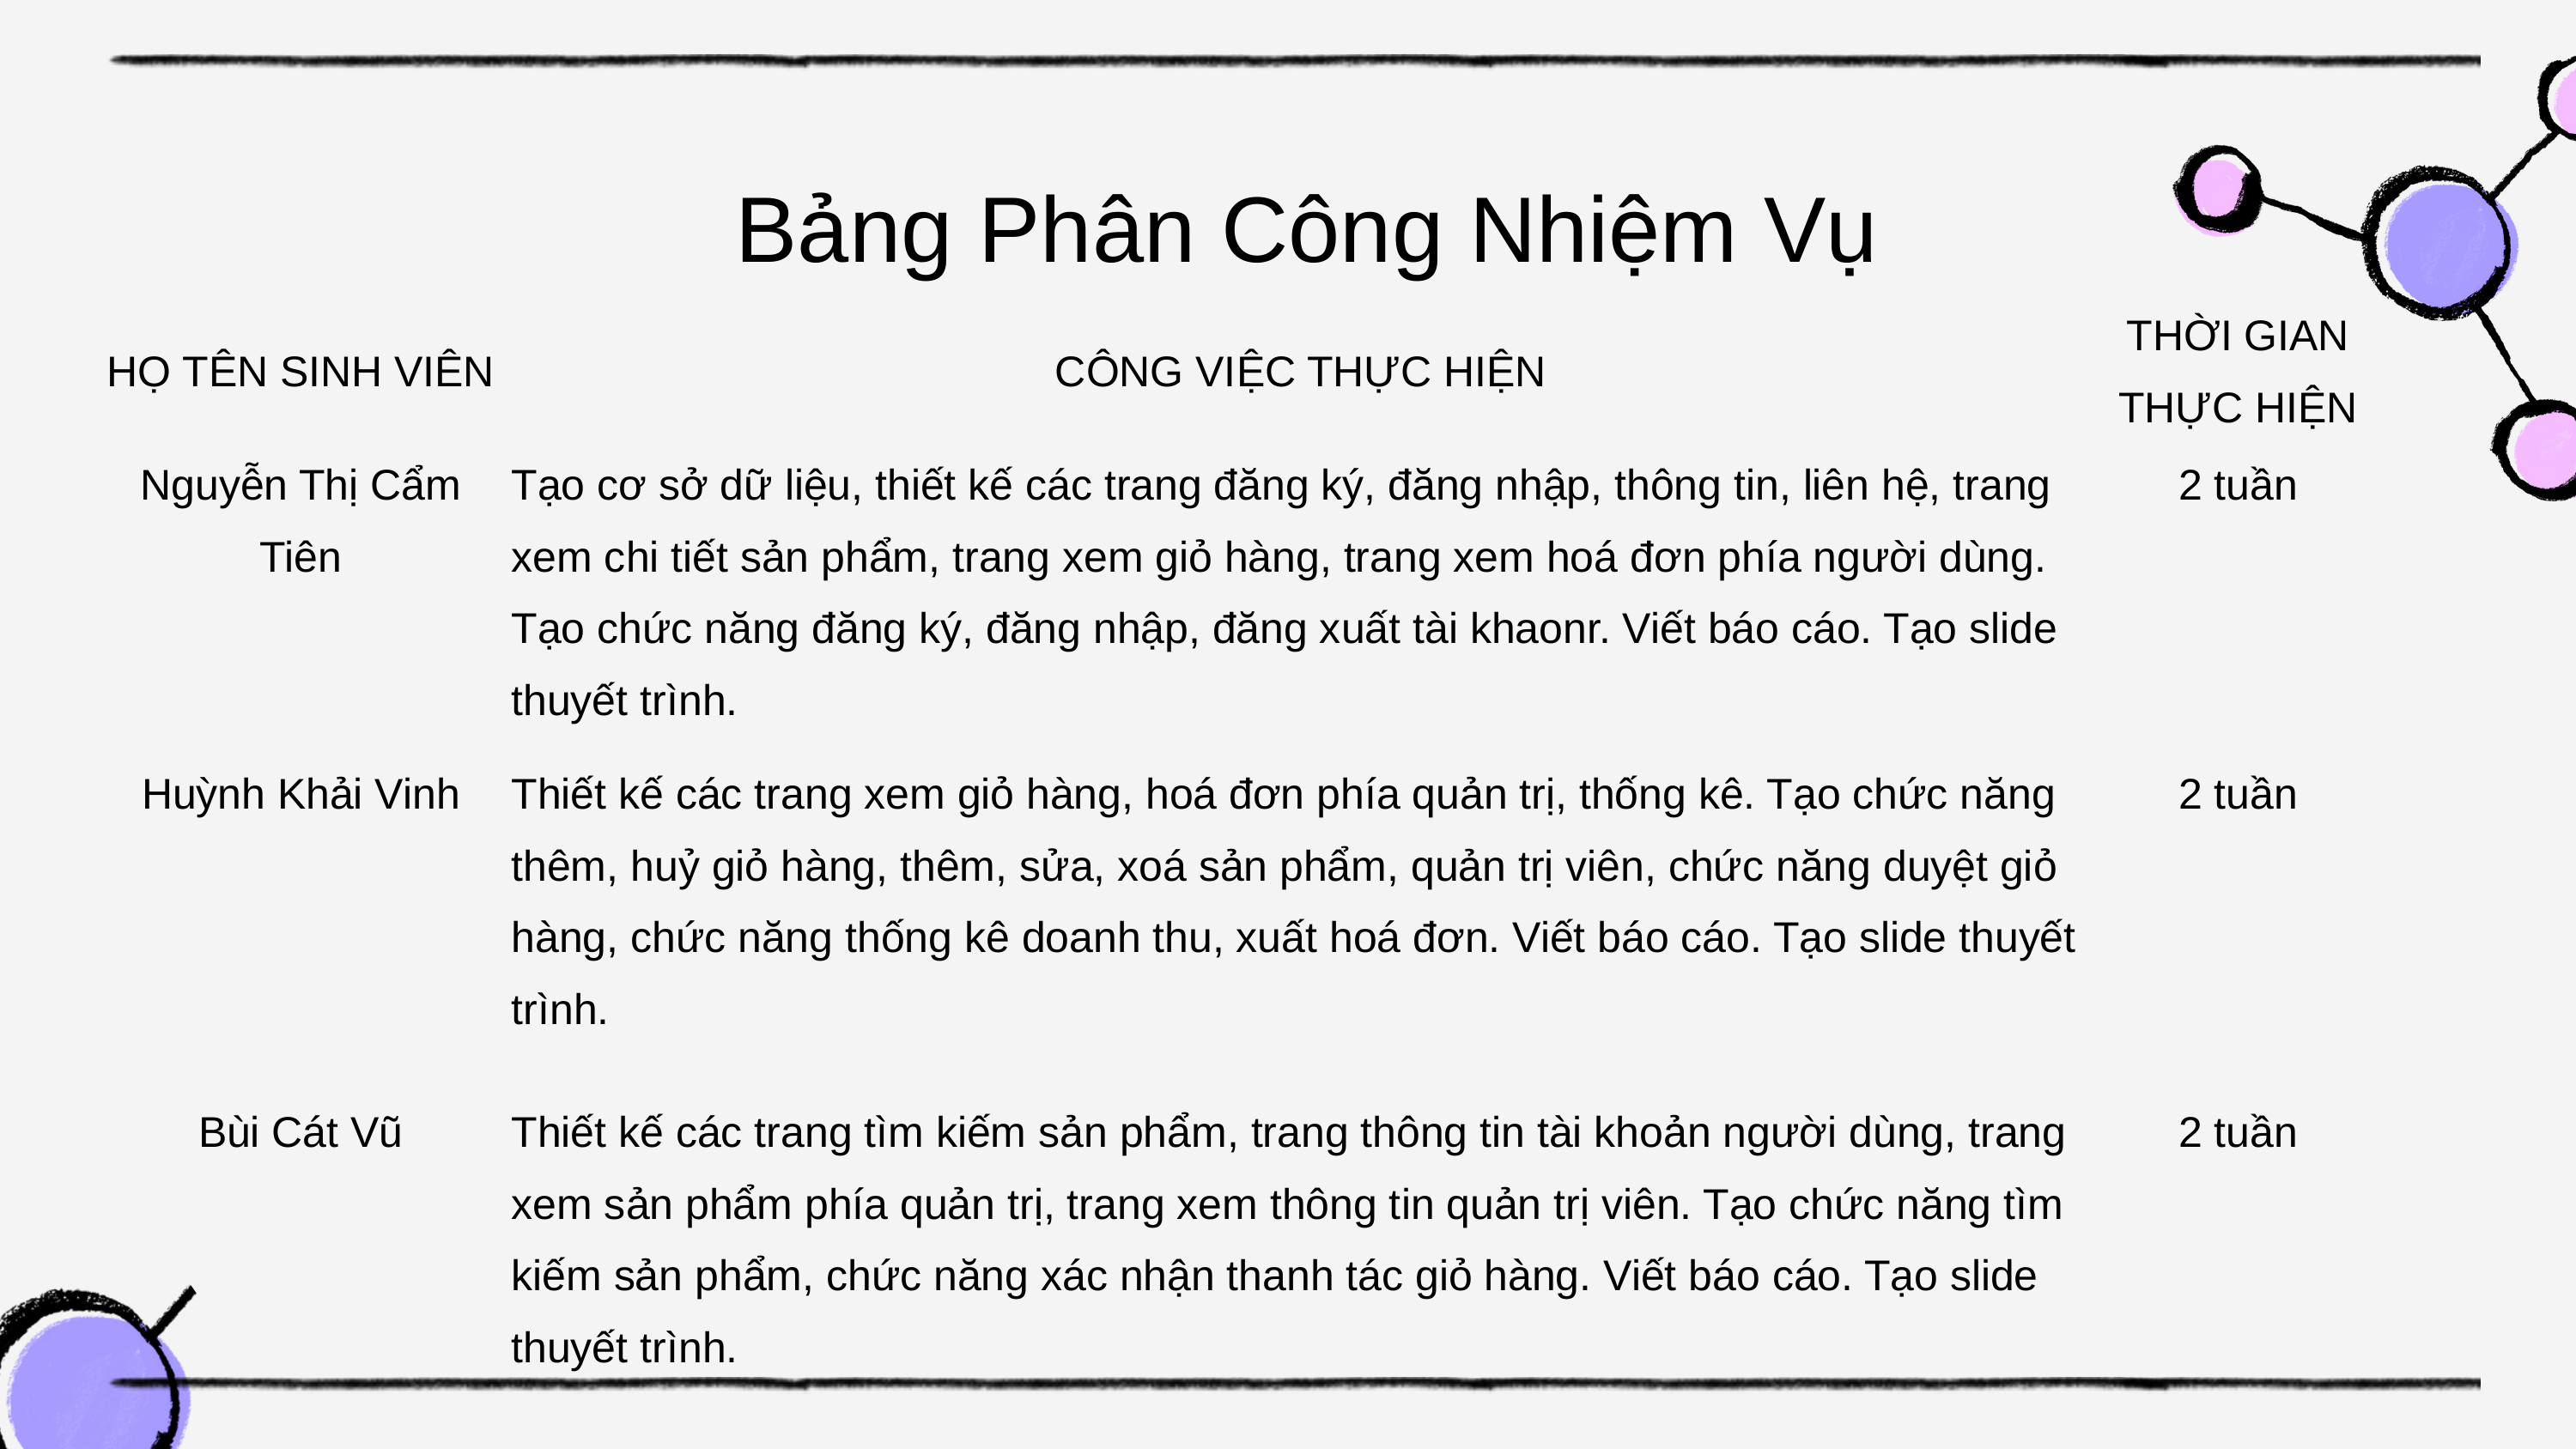

Bảng Phân Công Nhiệm Vụ
| HỌ TÊN SINH VIÊN | CÔNG VIỆC THỰC HIỆN | THỜI GIAN THỰC HIỆN |
| --- | --- | --- |
| Nguyễn Thị Cẩm Tiên | Tạo cơ sở dữ liệu, thiết kế các trang đăng ký, đăng nhập, thông tin, liên hệ, trang xem chi tiết sản phẩm, trang xem giỏ hàng, trang xem hoá đơn phía người dùng. Tạo chức năng đăng ký, đăng nhập, đăng xuất tài khaonr. Viết báo cáo. Tạo slide thuyết trình. | 2 tuần |
| Huỳnh Khải Vinh | Thiết kế các trang xem giỏ hàng, hoá đơn phía quản trị, thống kê. Tạo chức năng thêm, huỷ giỏ hàng, thêm, sửa, xoá sản phẩm, quản trị viên, chức năng duyệt giỏ hàng, chức năng thống kê doanh thu, xuất hoá đơn. Viết báo cáo. Tạo slide thuyết trình. | 2 tuần |
| Bùi Cát Vũ | Thiết kế các trang tìm kiếm sản phẩm, trang thông tin tài khoản người dùng, trang xem sản phẩm phía quản trị, trang xem thông tin quản trị viên. Tạo chức năng tìm kiếm sản phẩm, chức năng xác nhận thanh tác giỏ hàng. Viết báo cáo. Tạo slide thuyết trình. | 2 tuần |